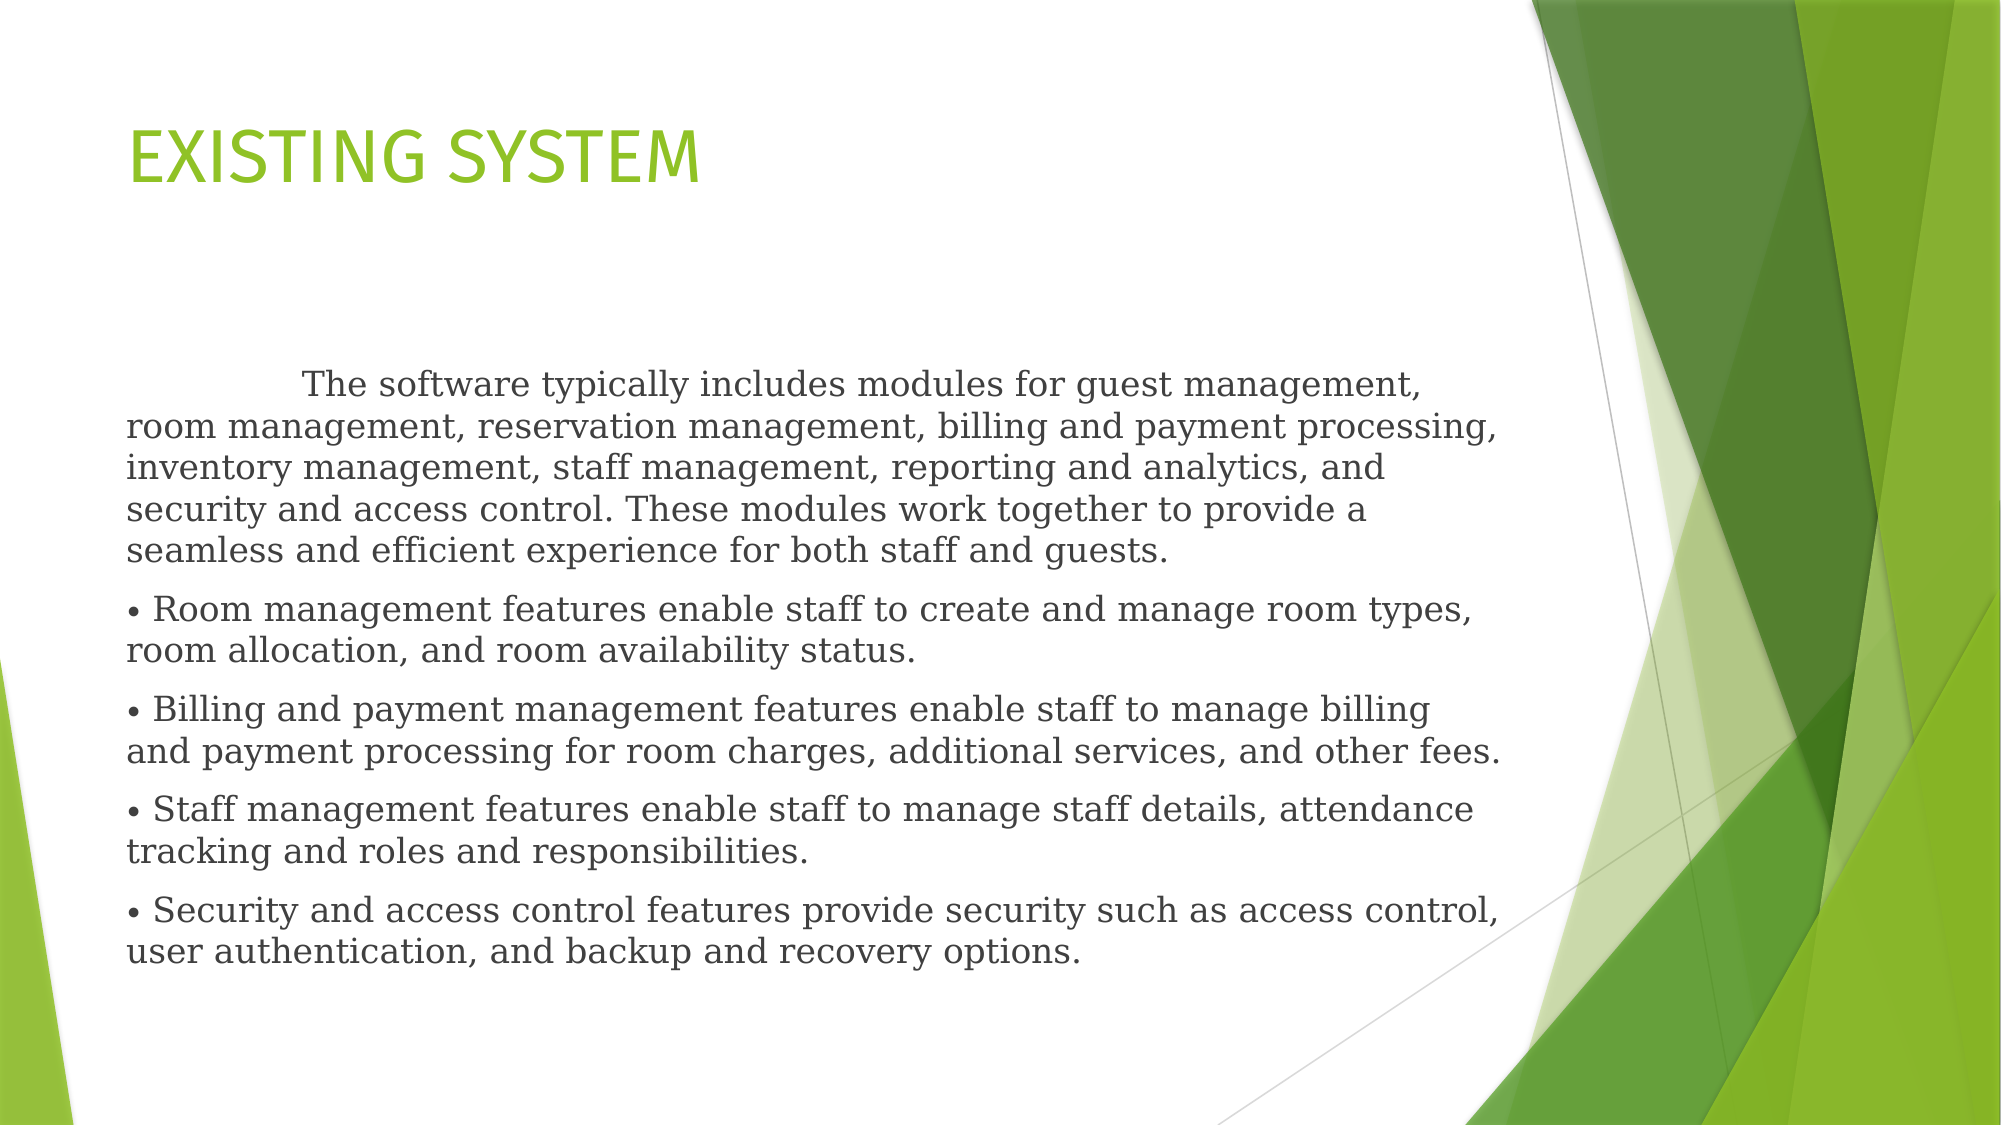

# EXISTING SYSTEM
                   The software typically includes modules for guest management, room management, reservation management, billing and payment processing, inventory management, staff management, reporting and analytics, and security and access control. These modules work together to provide a seamless and efficient experience for both staff and guests.
• Room management features enable staff to create and manage room types, room allocation, and room availability status.
• Billing and payment management features enable staff to manage billing and payment processing for room charges, additional services, and other fees.
• Staff management features enable staff to manage staff details, attendance tracking and roles and responsibilities.
• Security and access control features provide security such as access control, user authentication, and backup and recovery options.